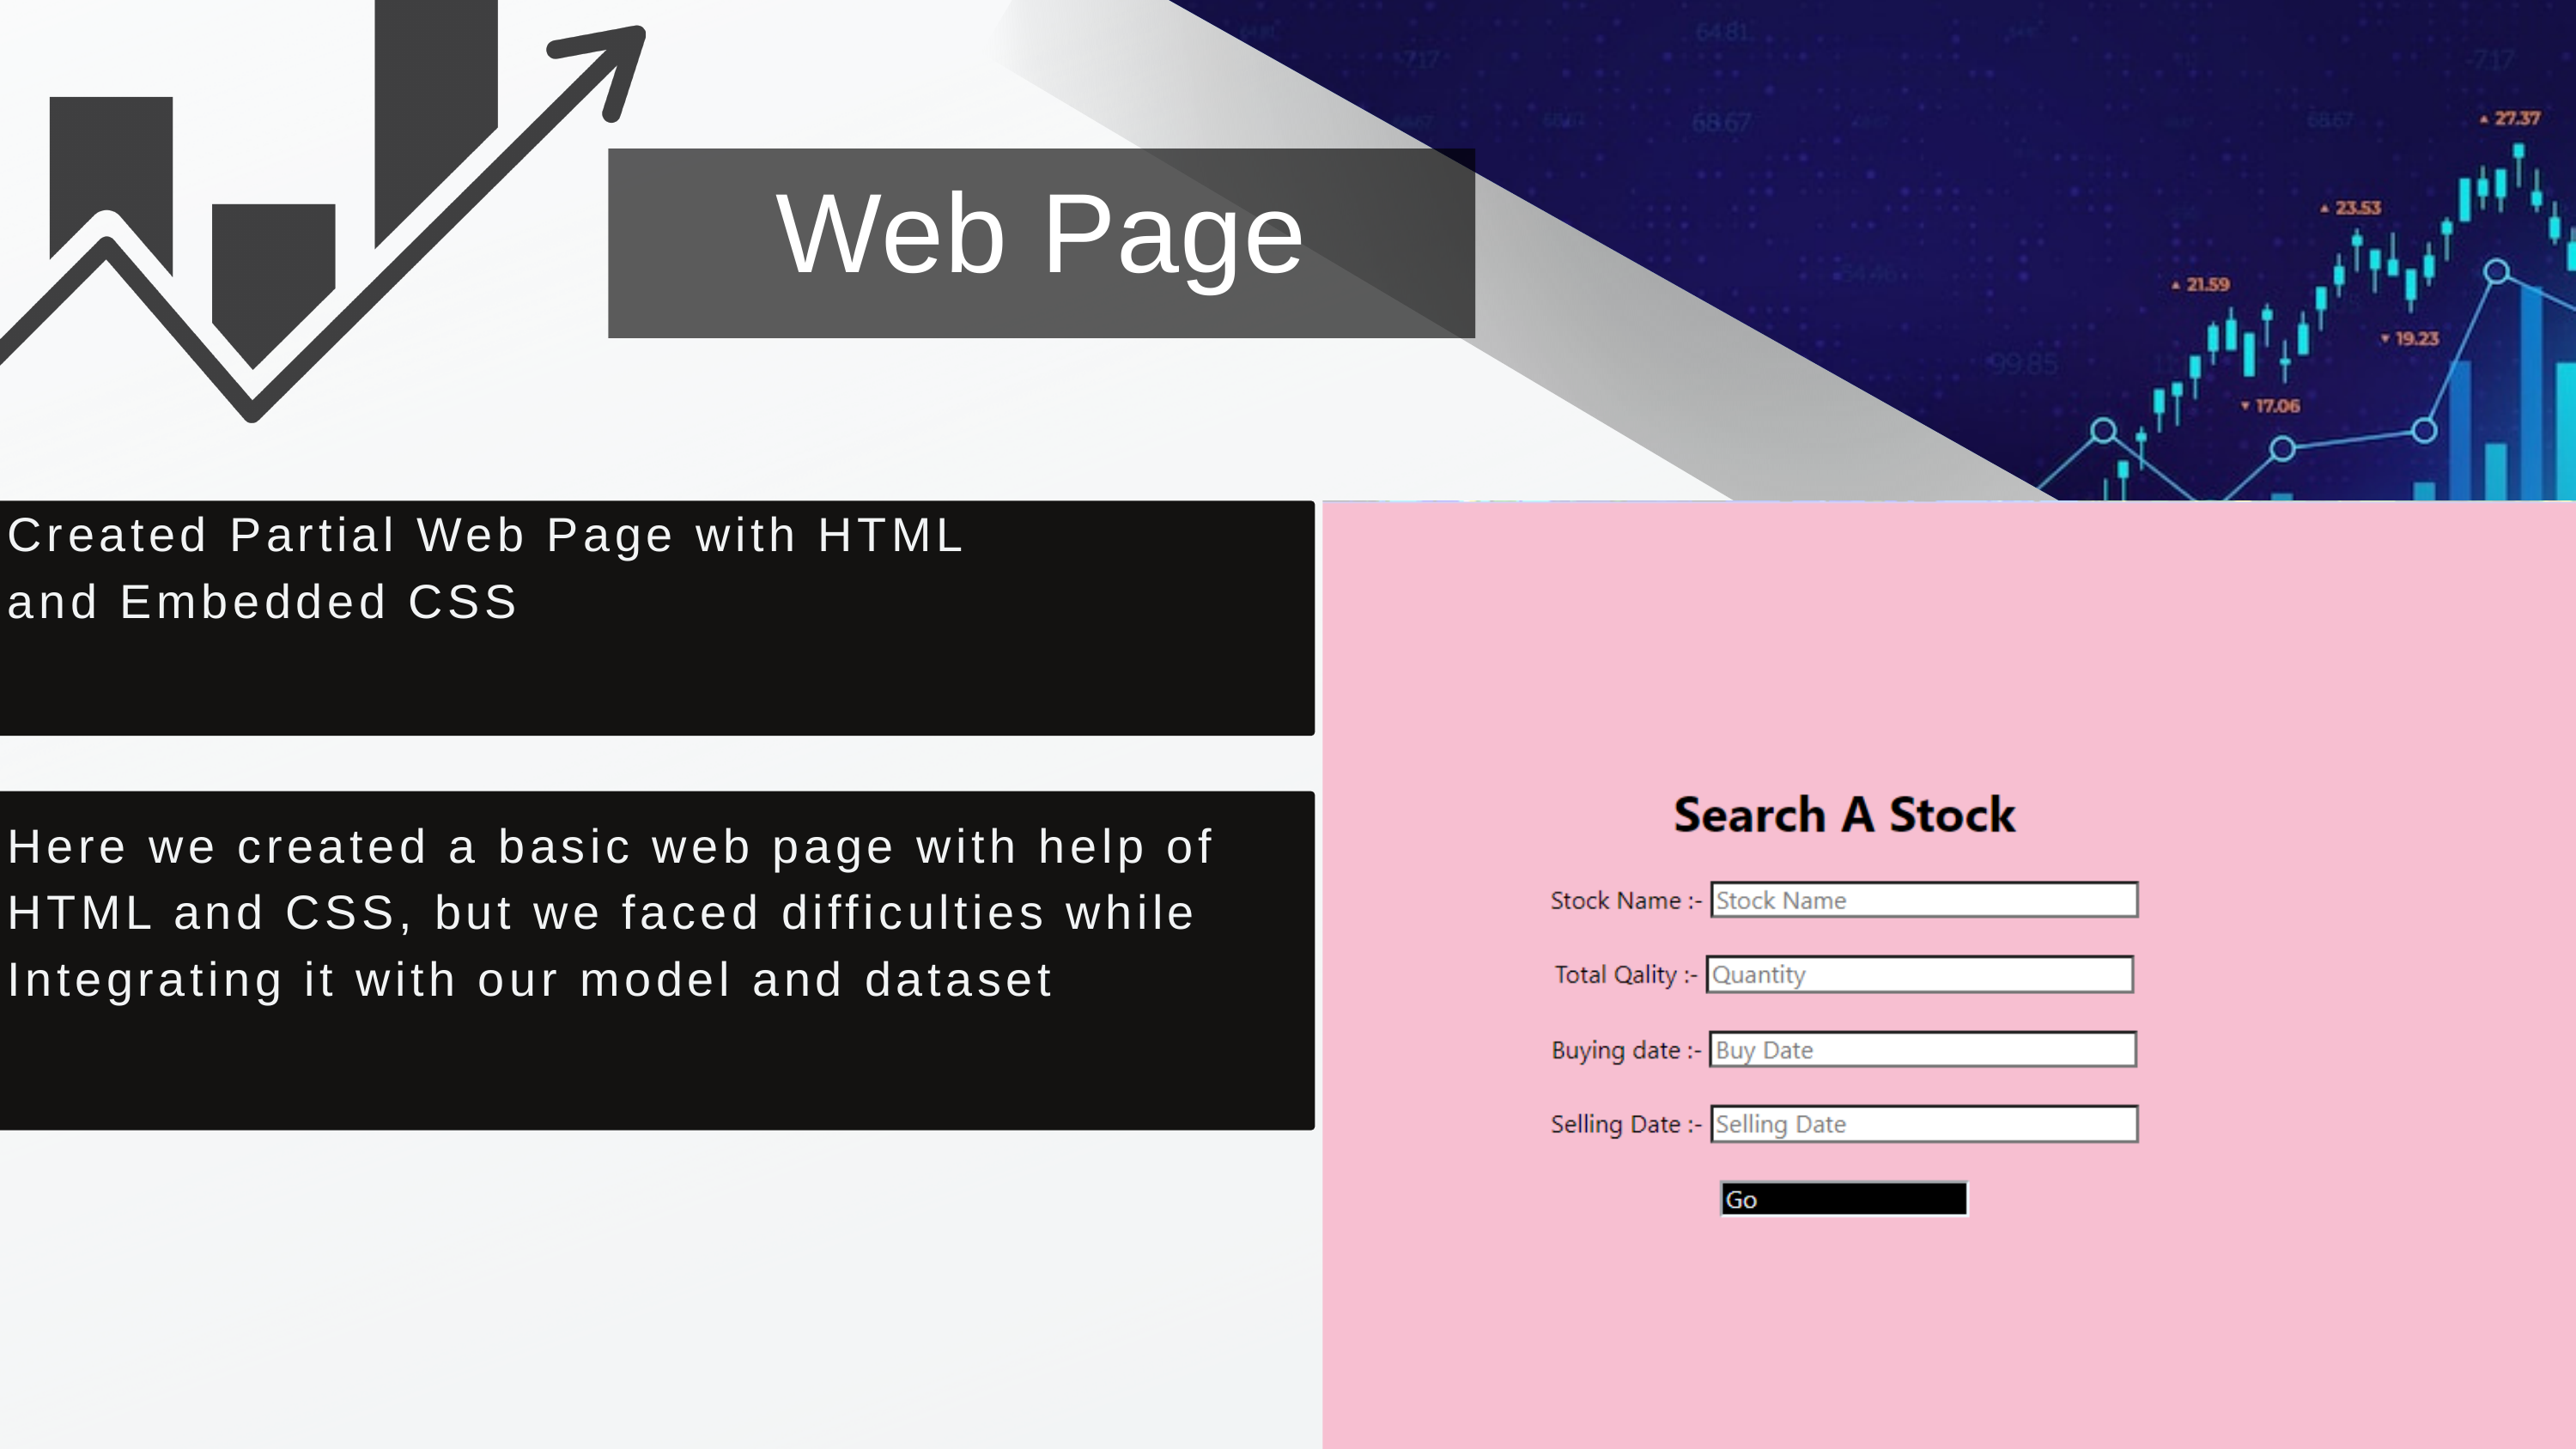

Web Page

Created Partial Web Page with HTML and Embedded CSS

Here we created a basic web page with help of HTML and CSS, but we faced difficulties while
Integrating it with our model and dataset